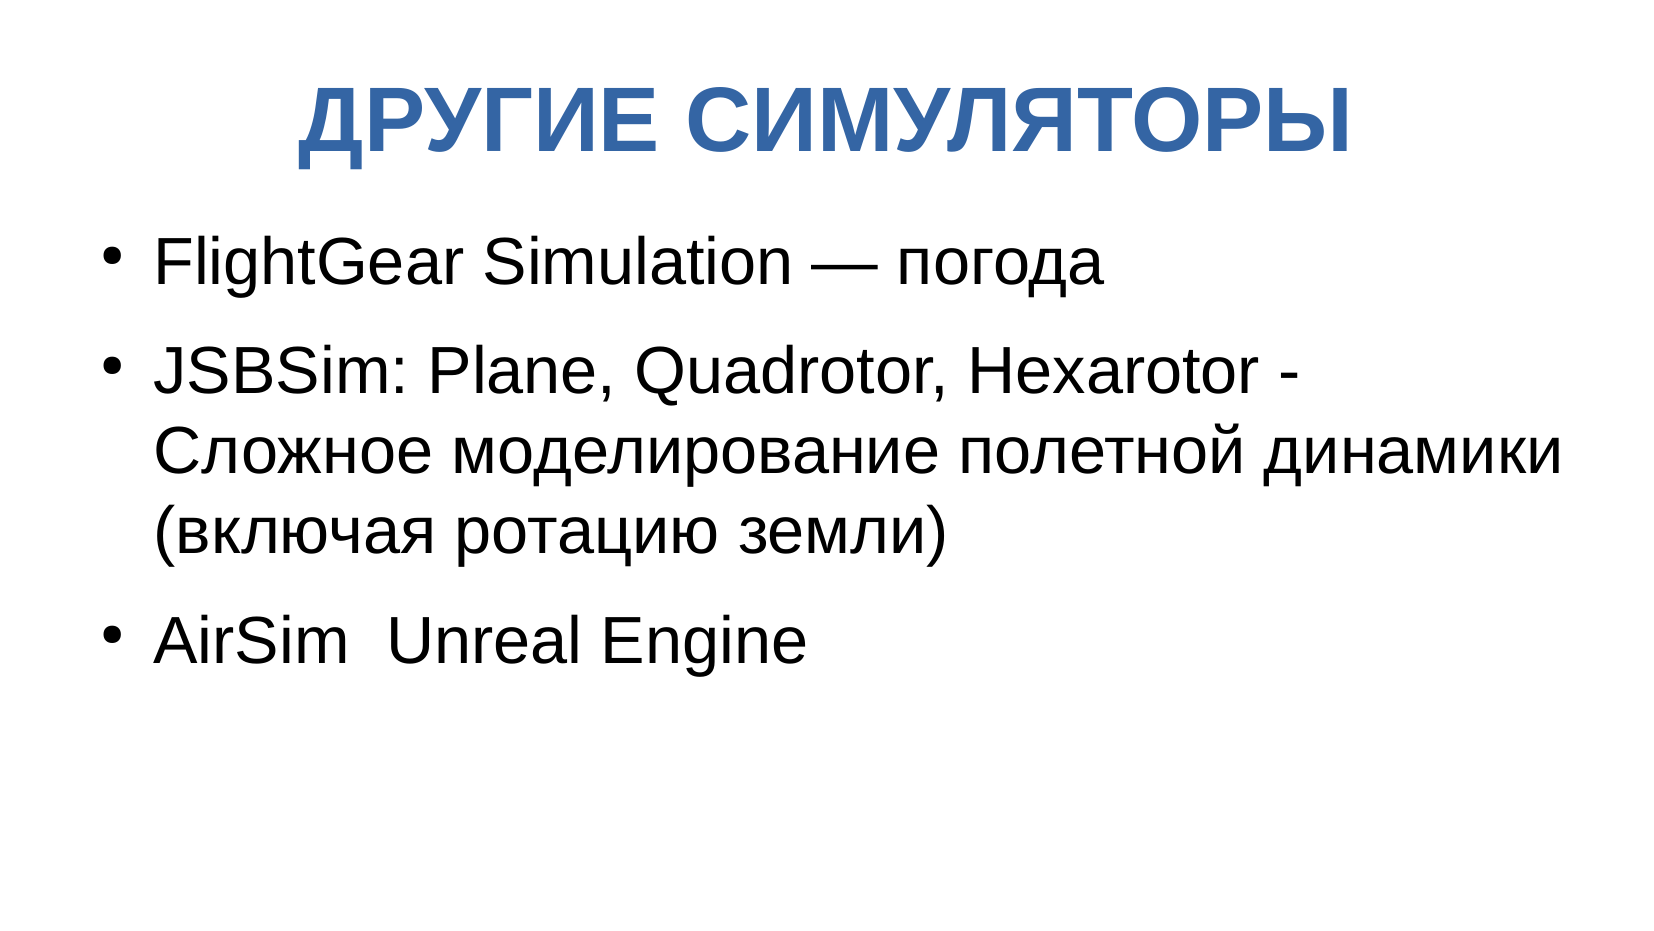

ДРУГИЕ СИМУЛЯТОРЫ
FlightGear Simulation — погода
JSBSim: Plane, Quadrotor, Hexarotor - Сложное моделирование полетной динамики (включая ротацию земли)
AirSim  Unreal Engine